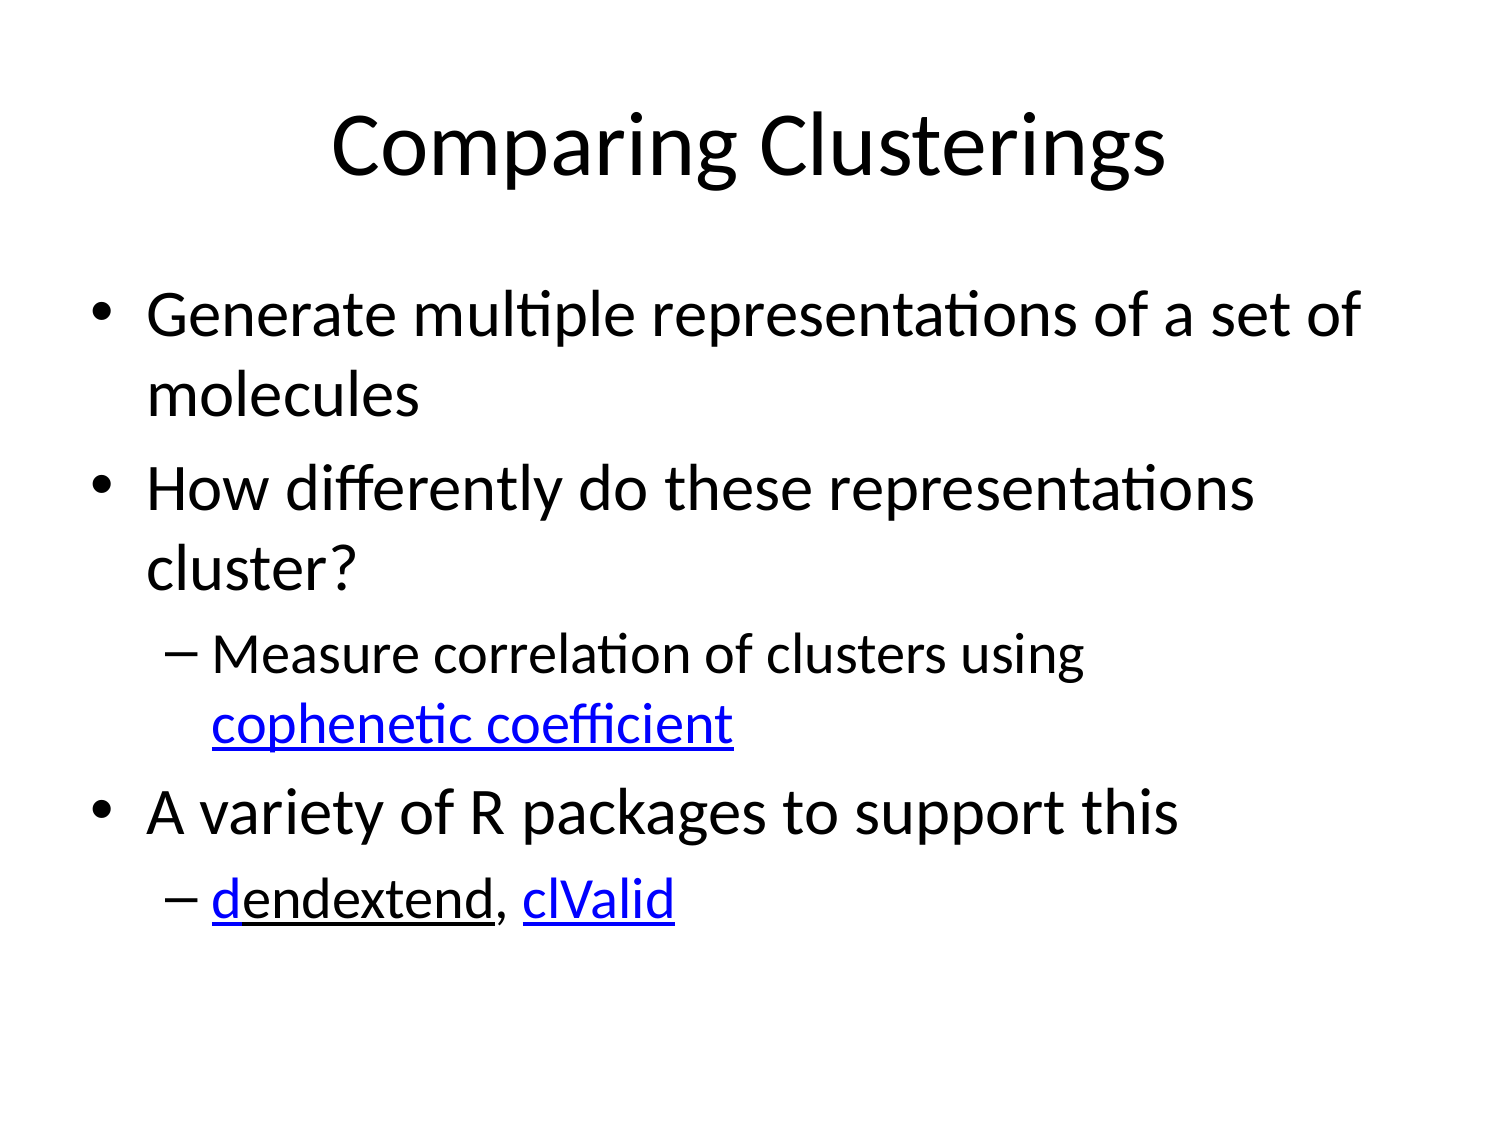

# Comparing Clusterings
Generate multiple representations of a set of molecules
How differently do these representations cluster?
Measure correlation of clusters using cophenetic coefficient
A variety of R packages to support this
dendextend, clValid